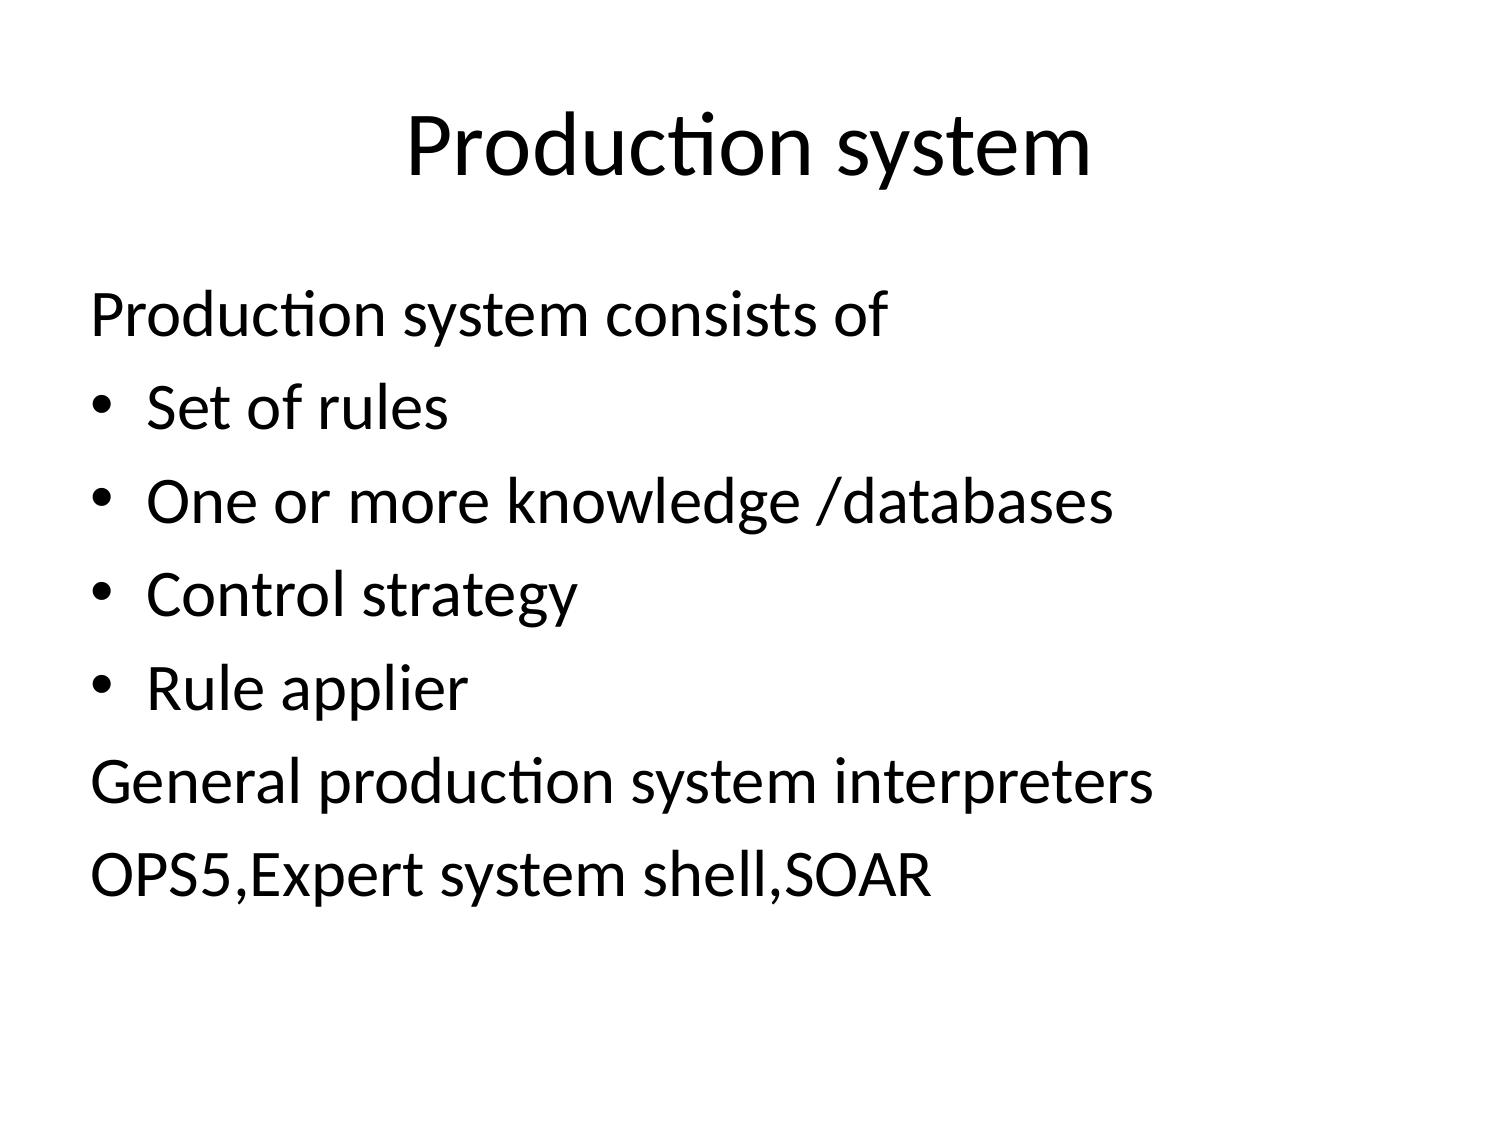

# Production system
Production system consists of
Set of rules
One or more knowledge /databases
Control strategy
Rule applier
General production system interpreters
OPS5,Expert system shell,SOAR